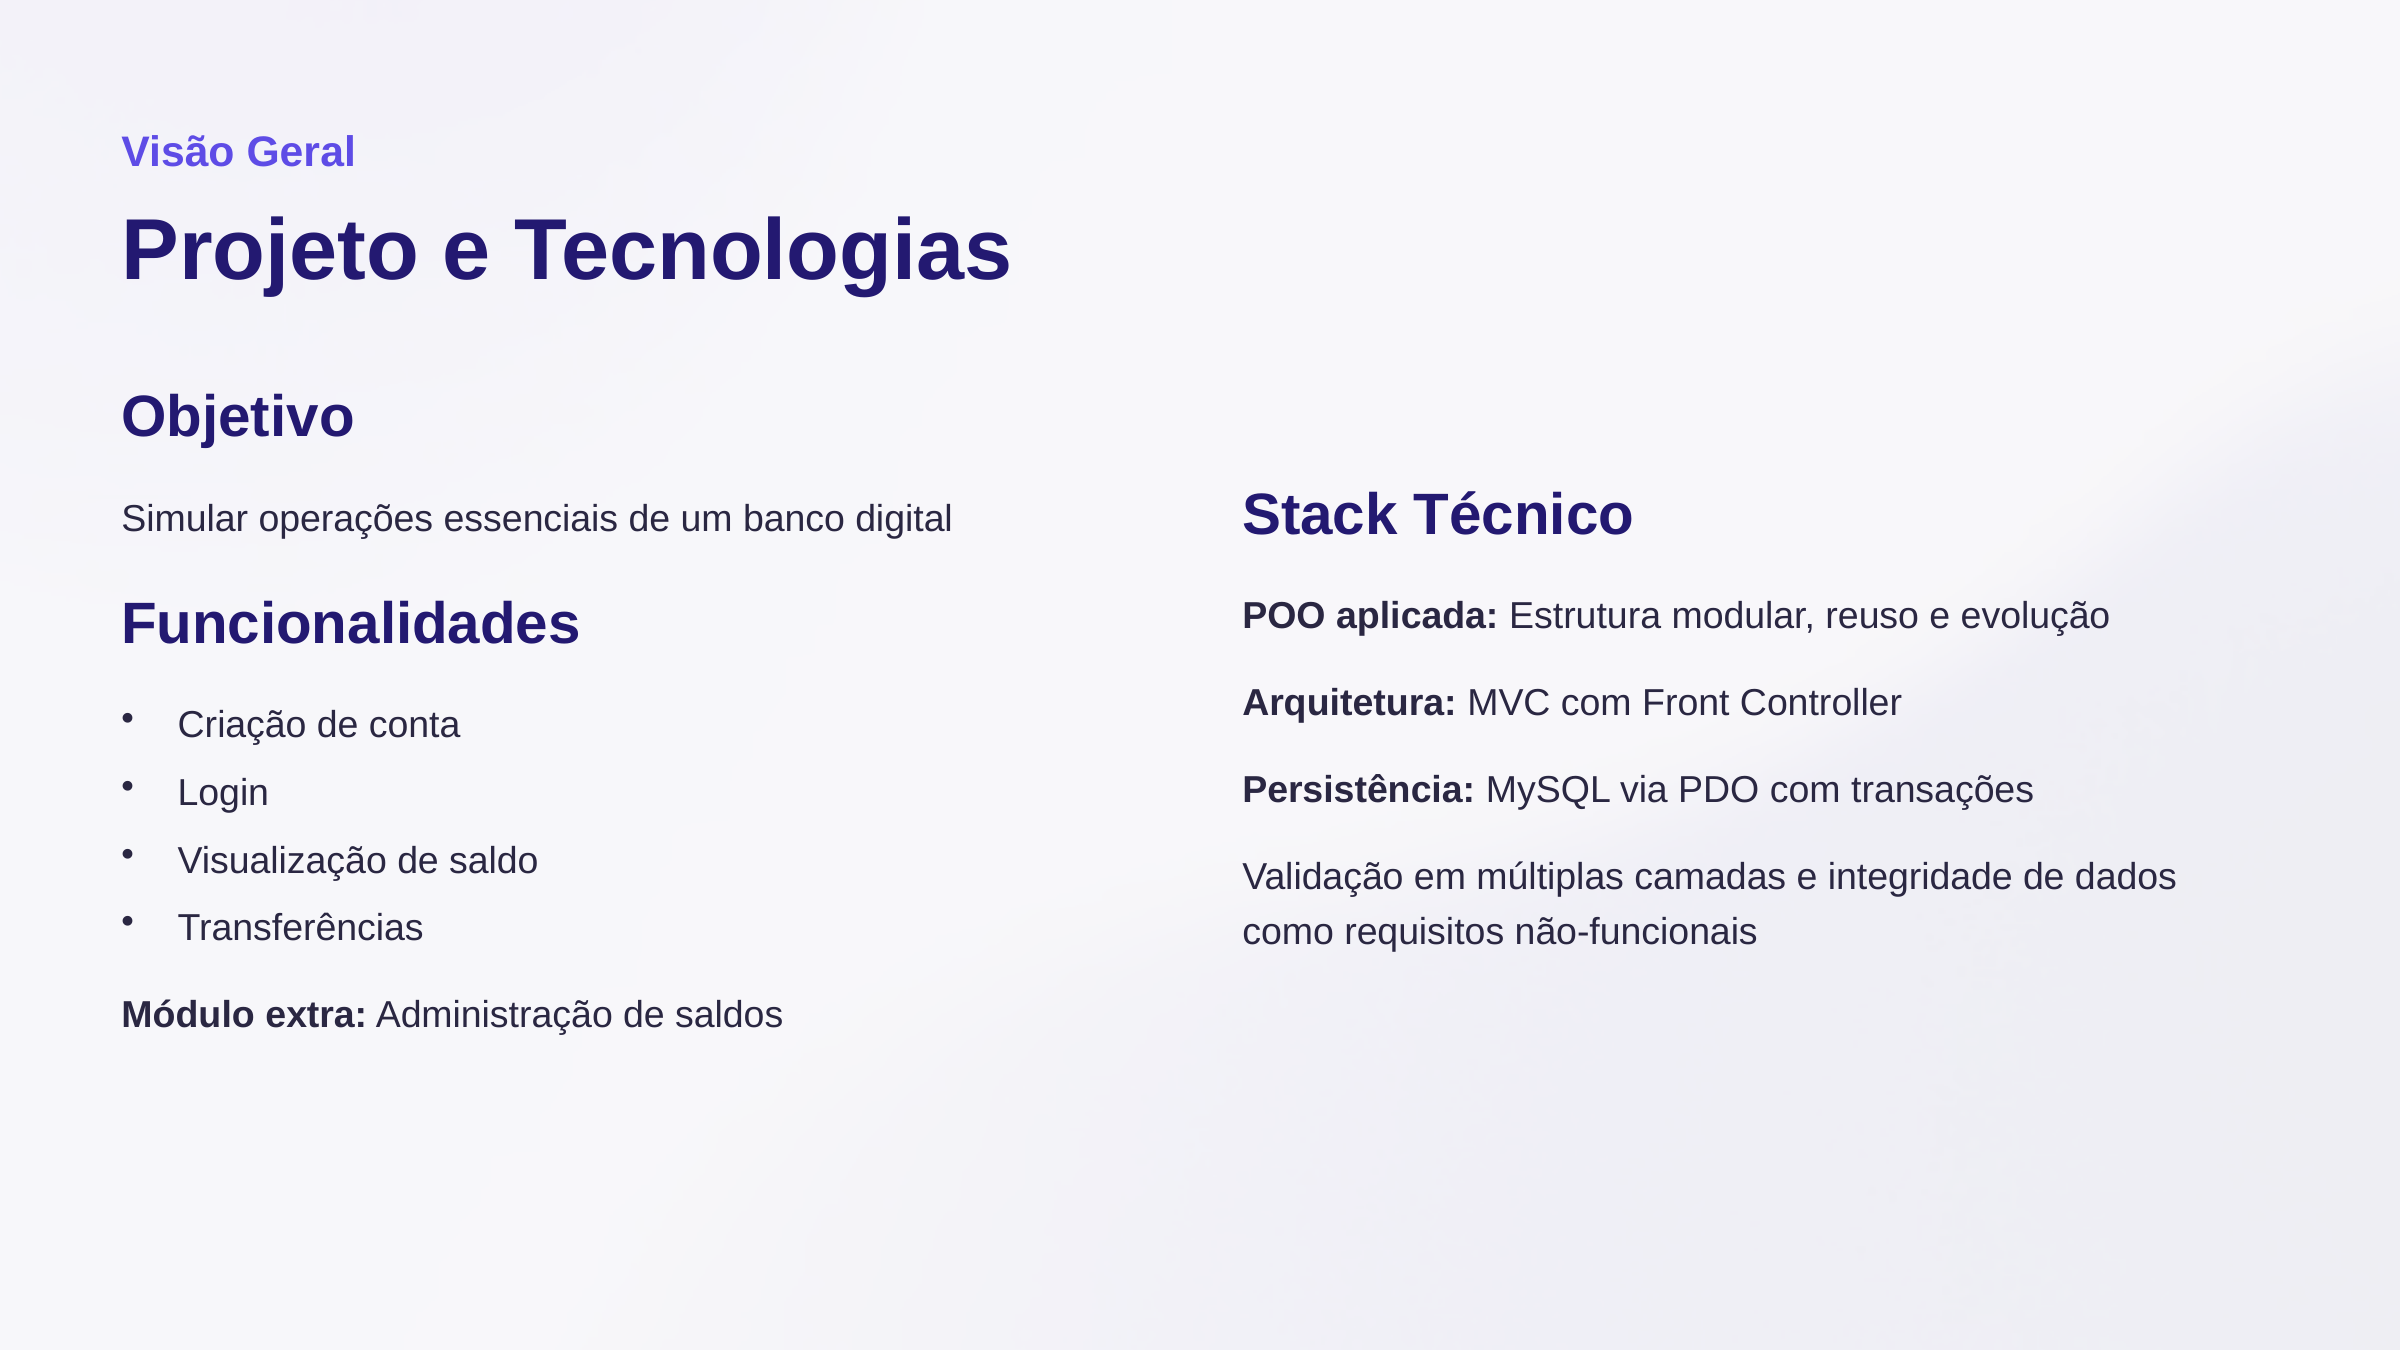

Visão Geral
Projeto e Tecnologias
Objetivo
Stack Técnico
Simular operações essenciais de um banco digital
POO aplicada: Estrutura modular, reuso e evolução
Funcionalidades
Arquitetura: MVC com Front Controller
Criação de conta
Persistência: MySQL via PDO com transações
Login
Visualização de saldo
Validação em múltiplas camadas e integridade de dados como requisitos não-funcionais
Transferências
Módulo extra: Administração de saldos